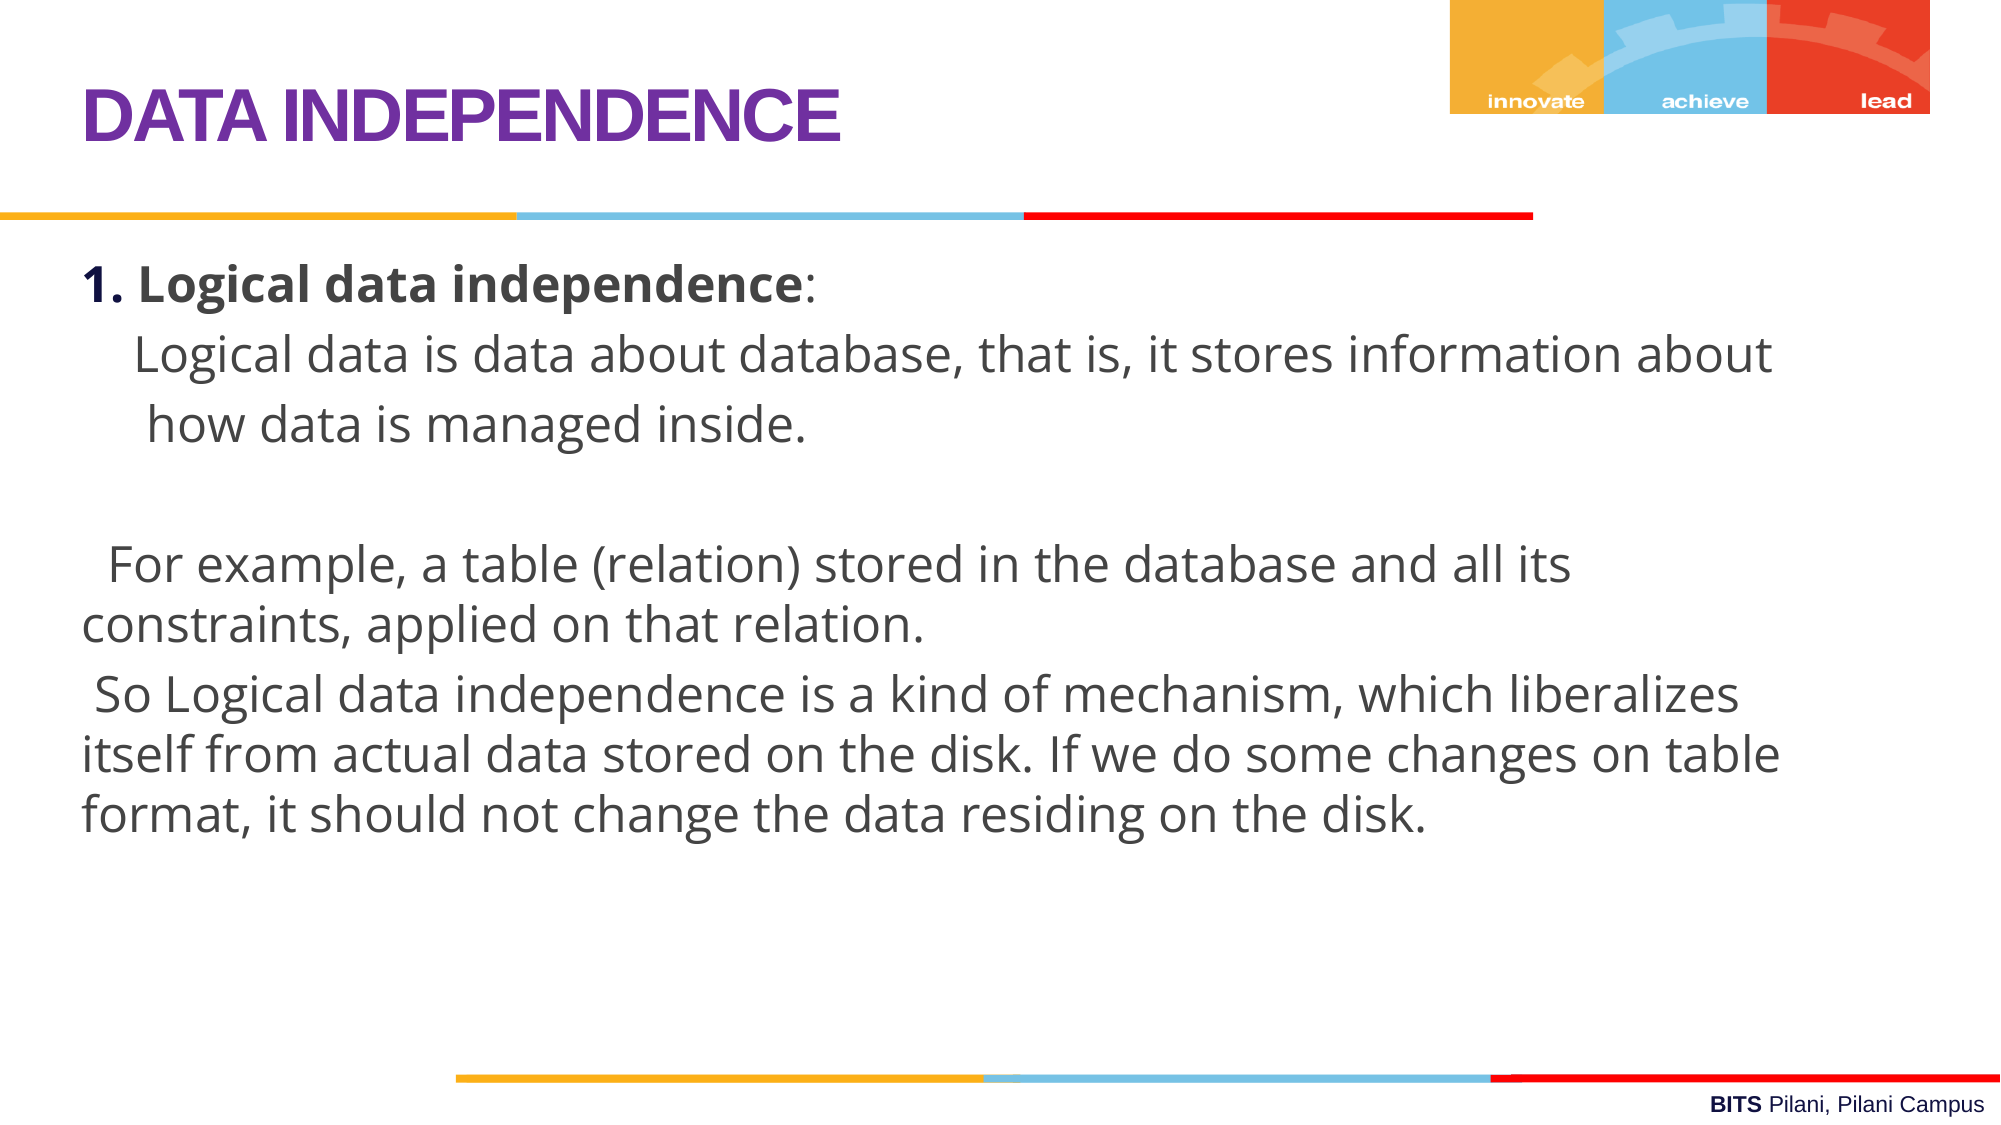

DATA INDEPENDENCE
Logical data independence:
    Logical data is data about database, that is, it stores information about
     how data is managed inside.

  For example, a table (relation) stored in the database and all its  constraints, applied on that relation.
 So Logical data independence is a kind of mechanism, which liberalizes itself from actual data stored on the disk. If we do some changes on table format, it should not change the data residing on the disk.